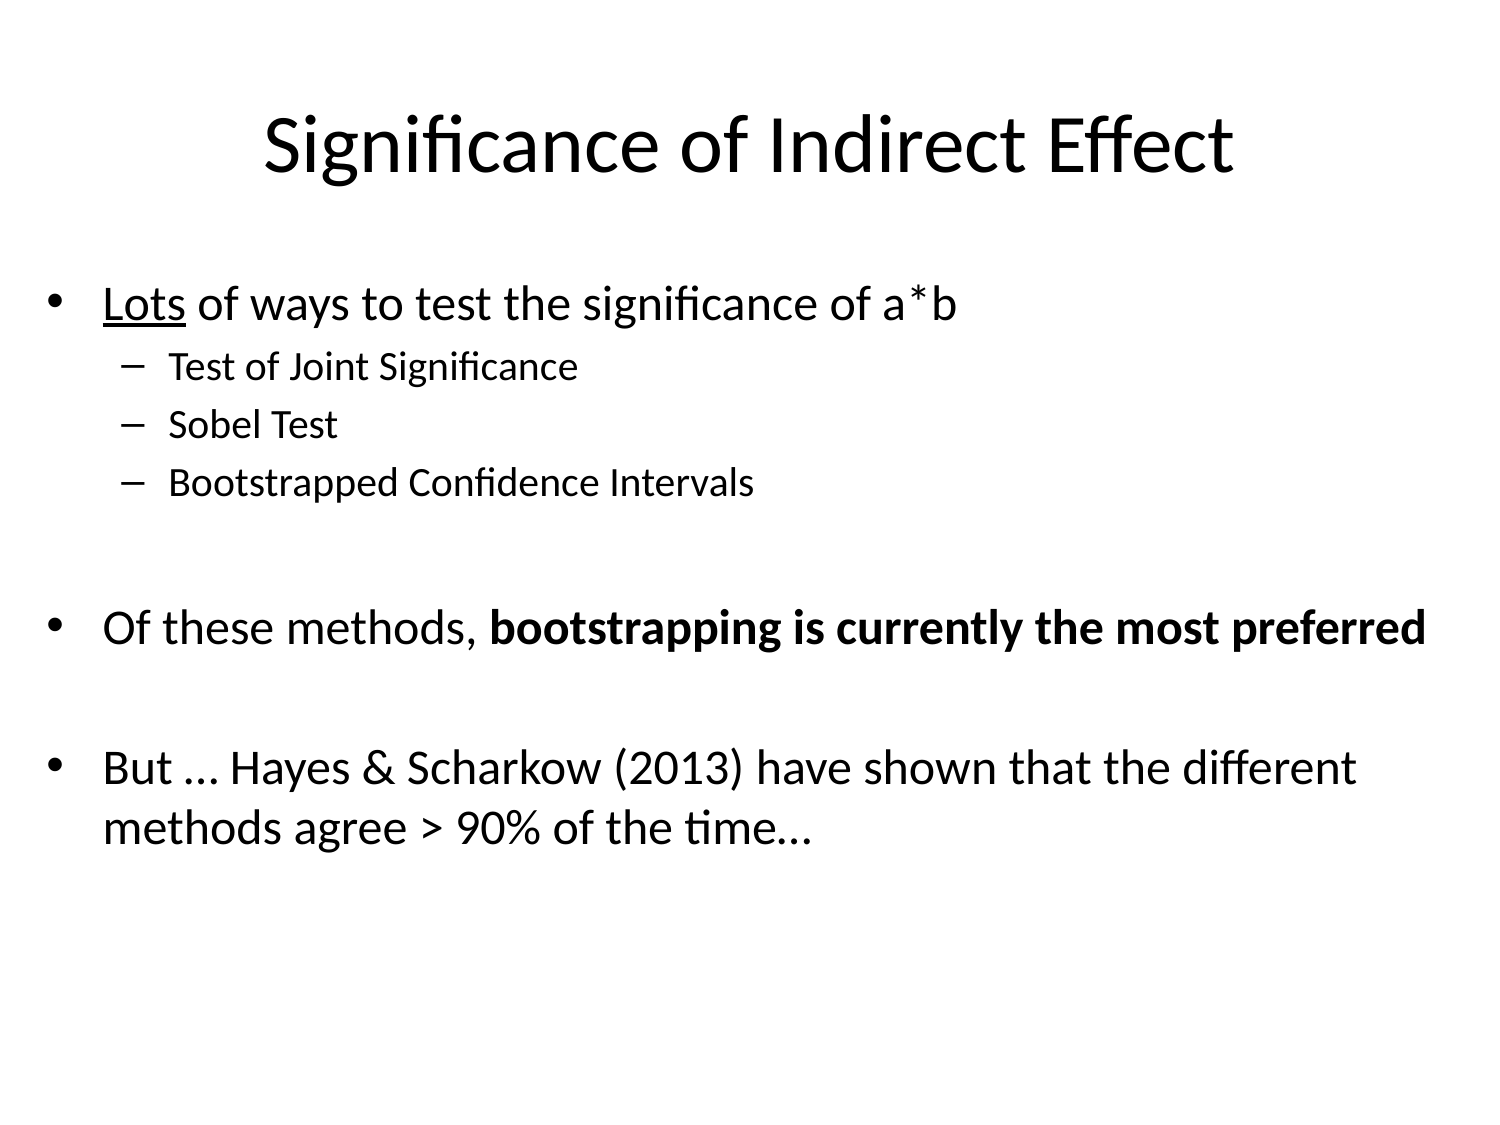

# Significance of Indirect Effect
Lots of ways to test the significance of a*b
Test of Joint Significance
Sobel Test
Bootstrapped Confidence Intervals

Of these methods, bootstrapping is currently the most preferred

But … Hayes & Scharkow (2013) have shown that the different methods agree > 90% of the time…